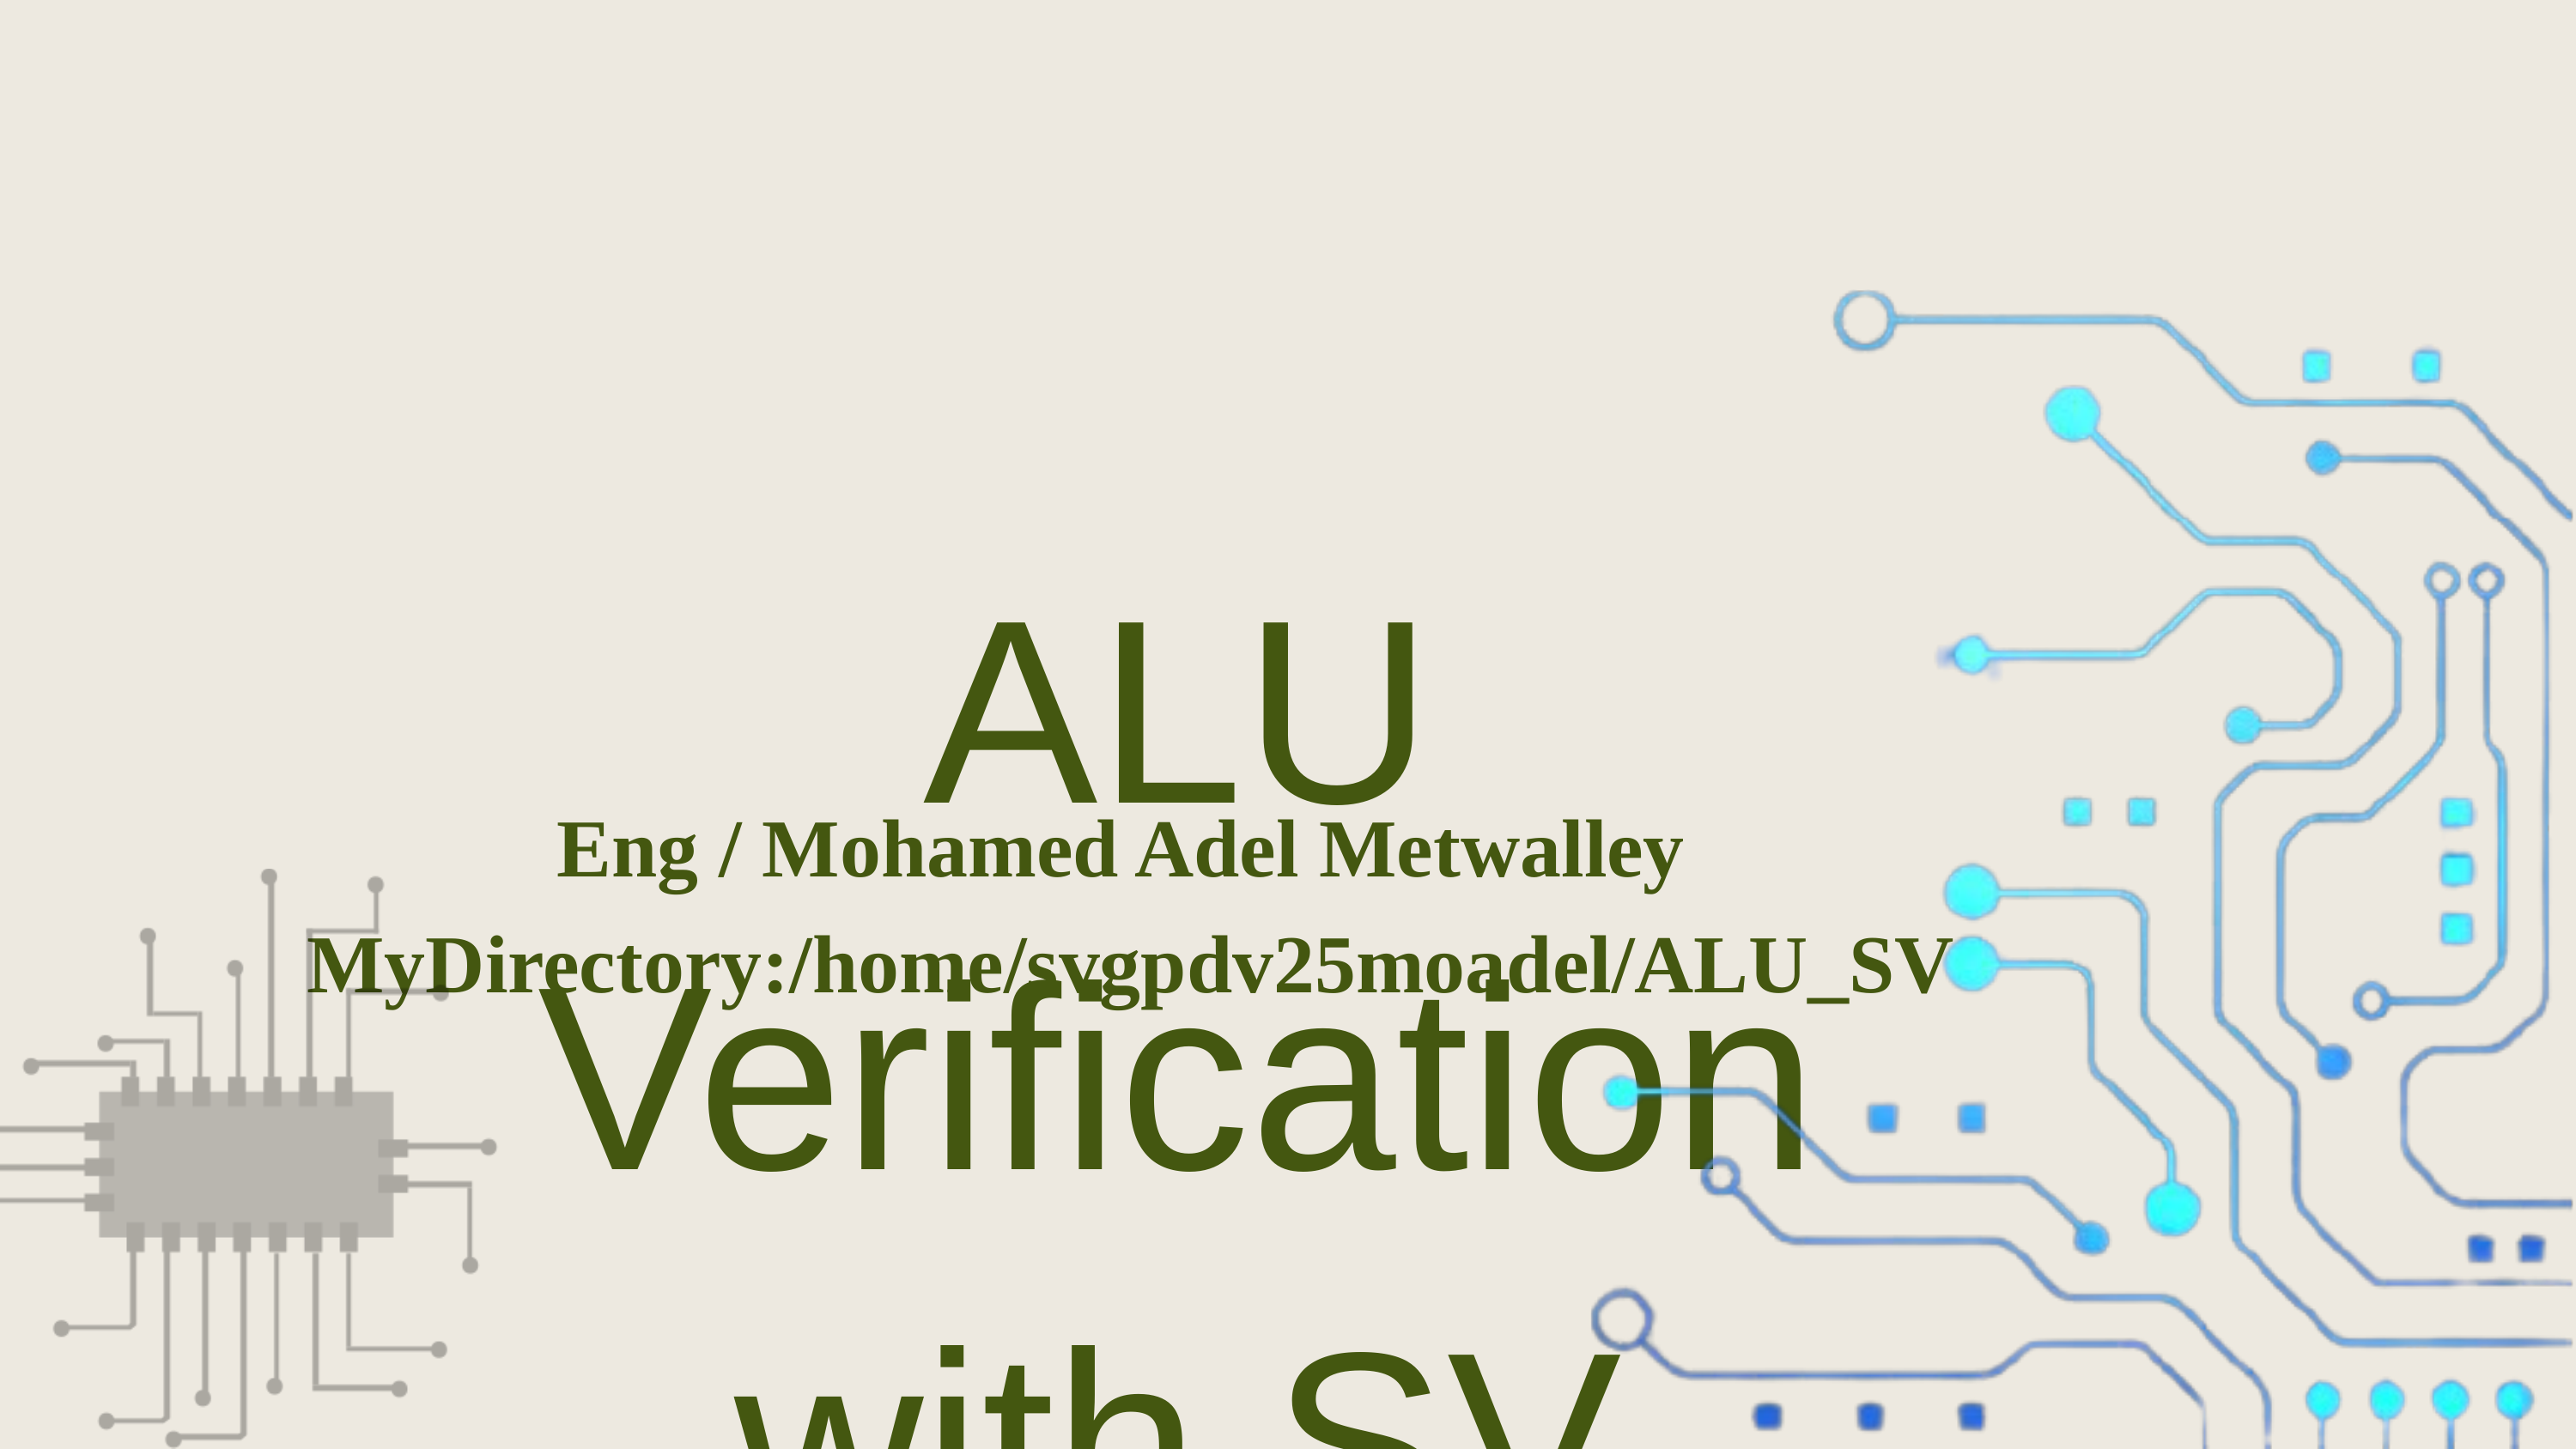

ALU Verification with SV

Eng / Mohamed Adel Metwalley
 MyDirectory:/home/svgpdv25moadel/ALU_SV